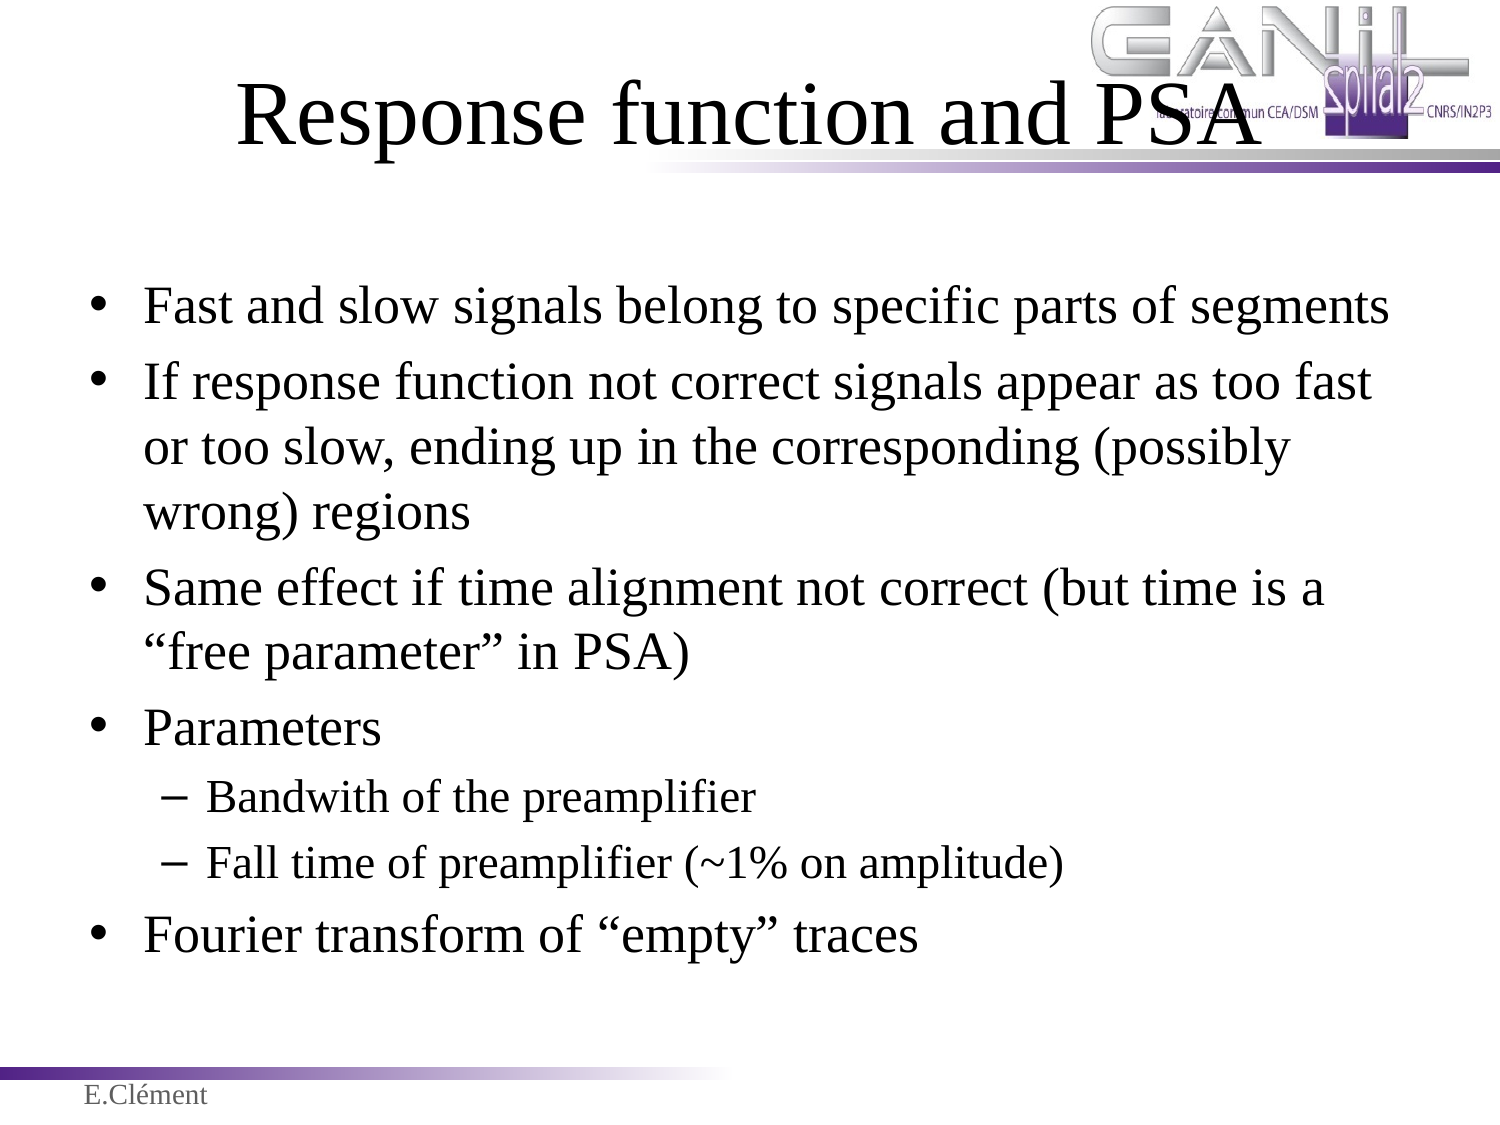

# Response function and PSA
Fast and slow signals belong to specific parts of segments
If response function not correct signals appear as too fast or too slow, ending up in the corresponding (possibly wrong) regions
Same effect if time alignment not correct (but time is a “free parameter” in PSA)
Parameters
Bandwith of the preamplifier
Fall time of preamplifier (~1% on amplitude)
Fourier transform of “empty” traces